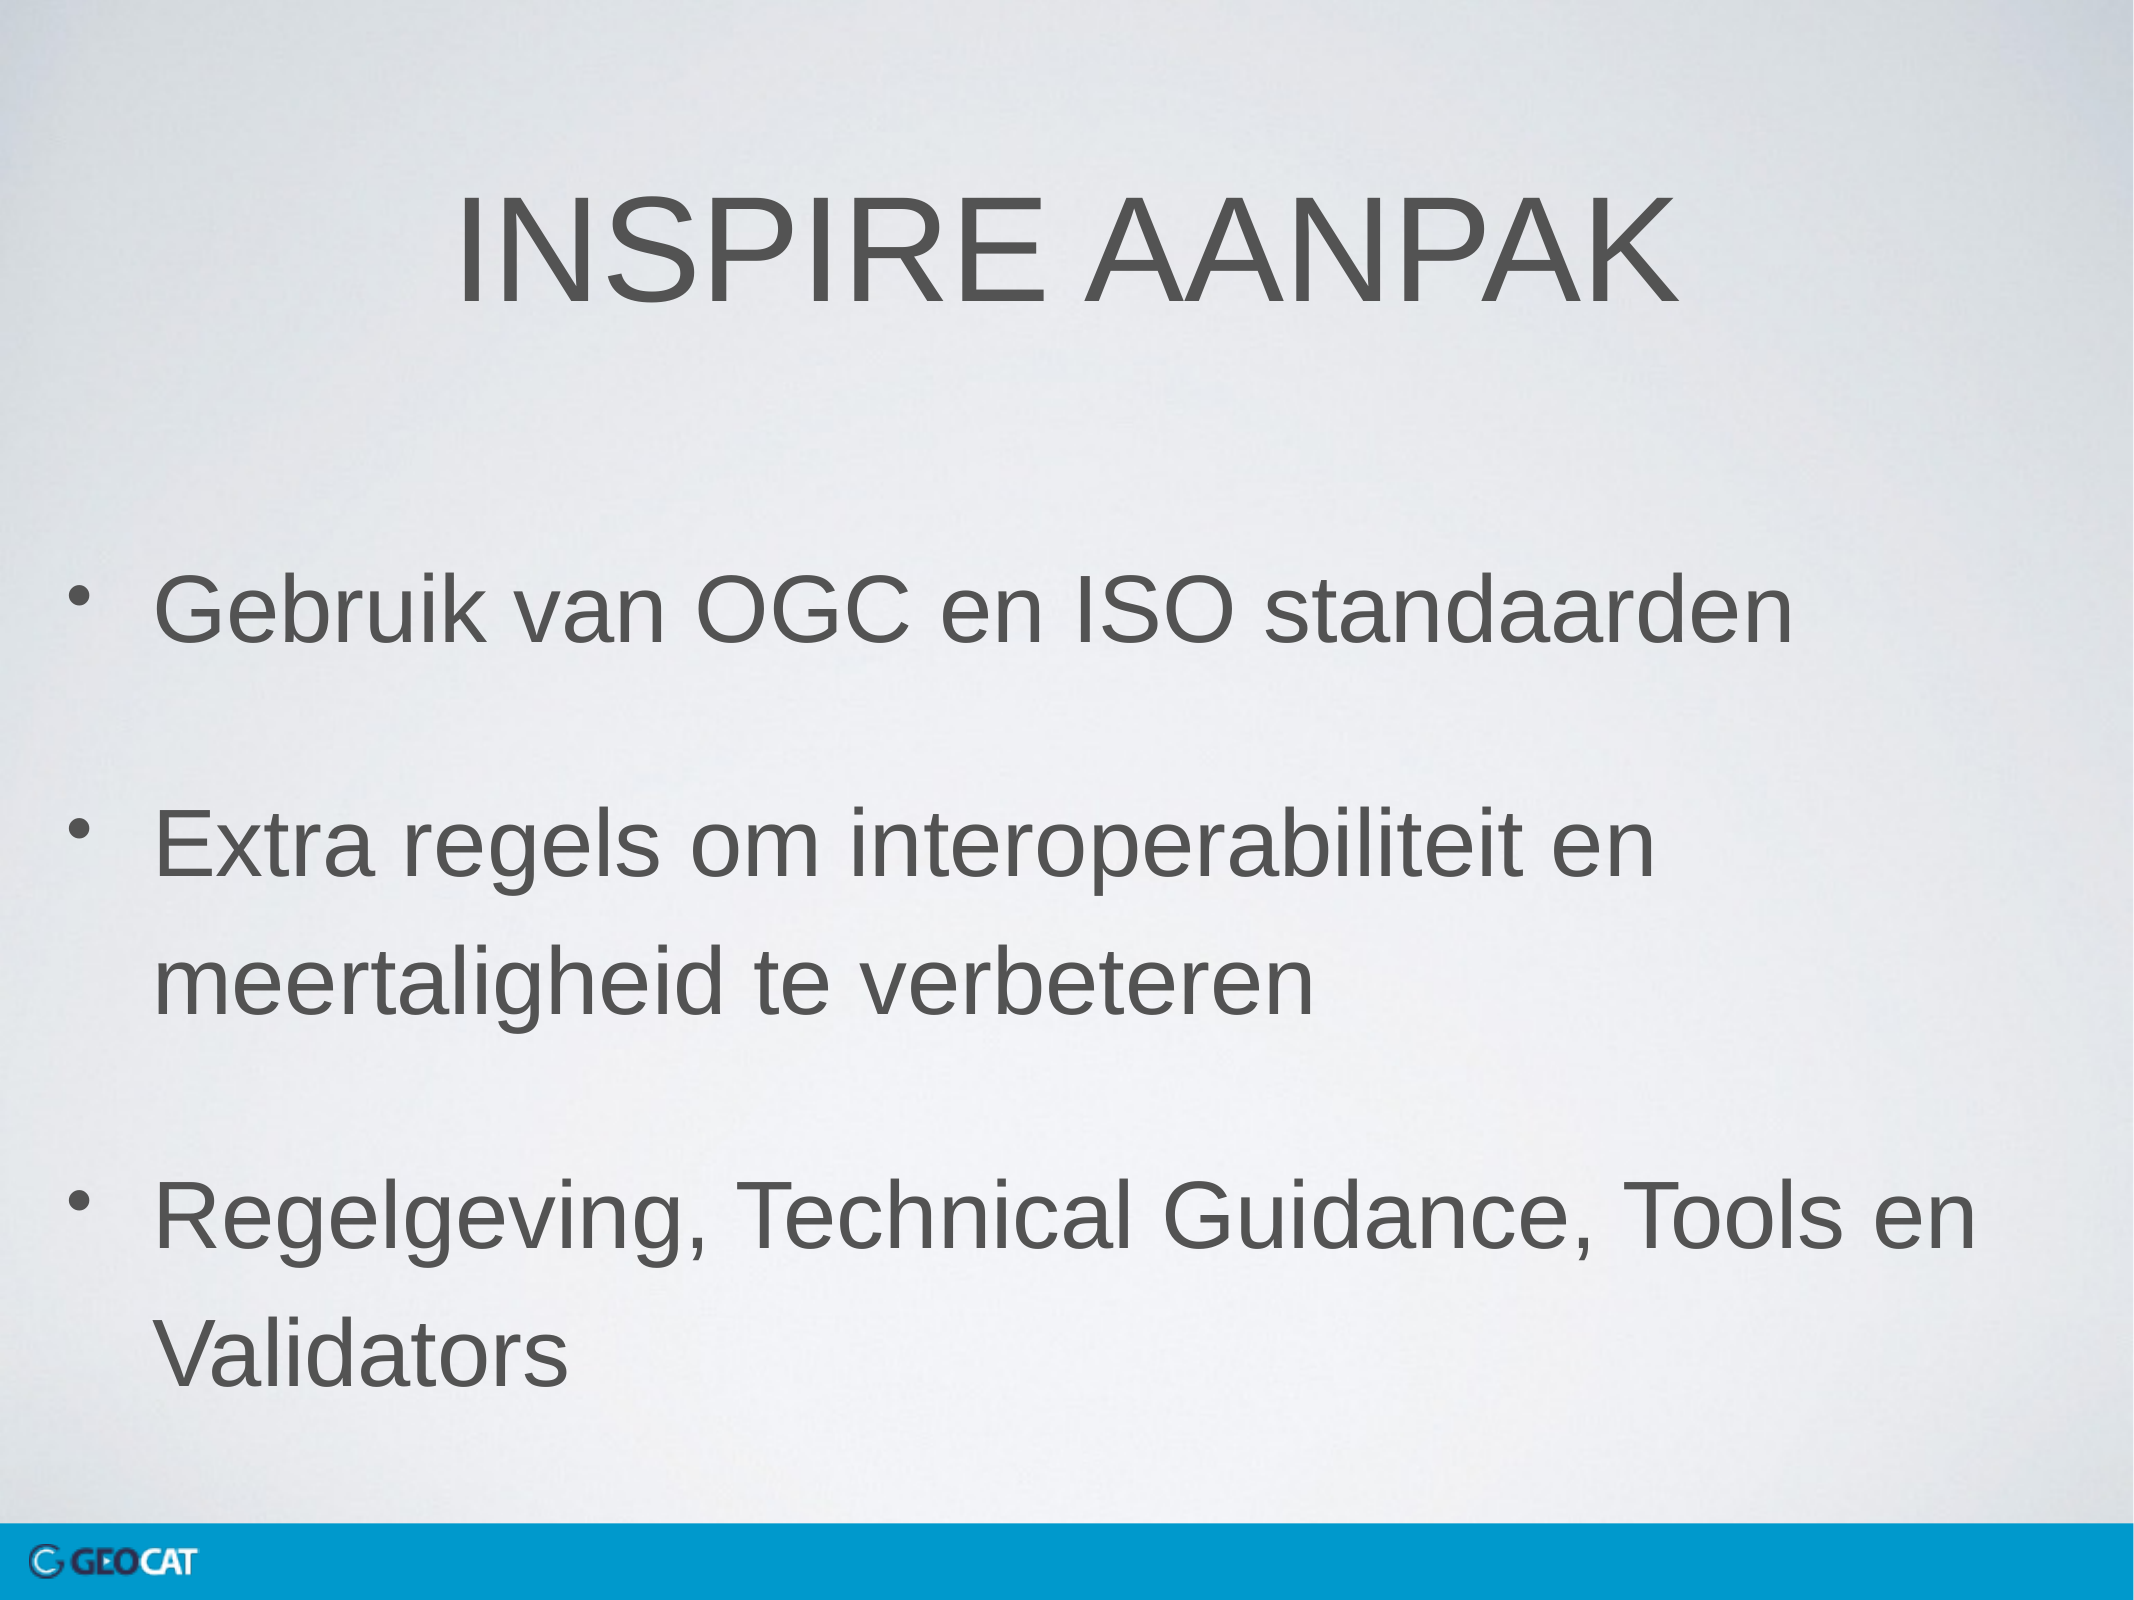

# INSPIRE aanpak
Gebruik van OGC en ISO standaarden
Extra regels om interoperabiliteit en meertaligheid te verbeteren
Regelgeving, Technical Guidance, Tools en Validators